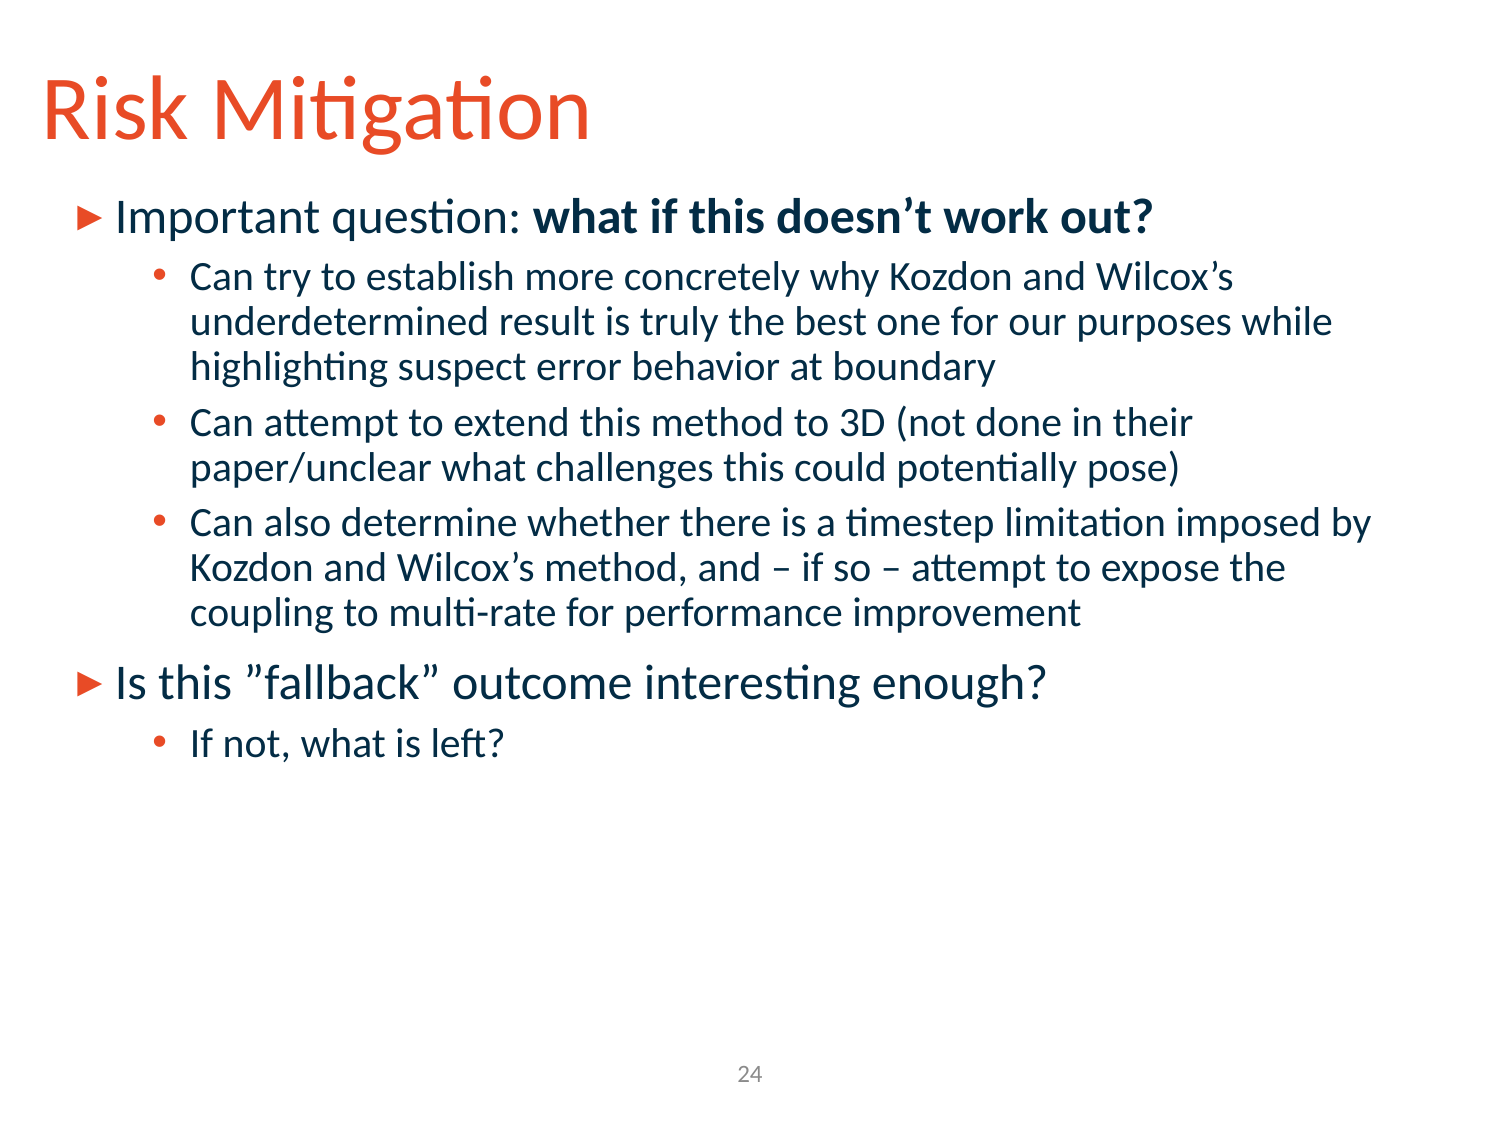

# Risk Mitigation
Important question: what if this doesn’t work out?
Can try to establish more concretely why Kozdon and Wilcox’s underdetermined result is truly the best one for our purposes while highlighting suspect error behavior at boundary
Can attempt to extend this method to 3D (not done in their paper/unclear what challenges this could potentially pose)
Can also determine whether there is a timestep limitation imposed by Kozdon and Wilcox’s method, and – if so – attempt to expose the coupling to multi-rate for performance improvement
Is this ”fallback” outcome interesting enough?
If not, what is left?
Ablation test (VKI)
24